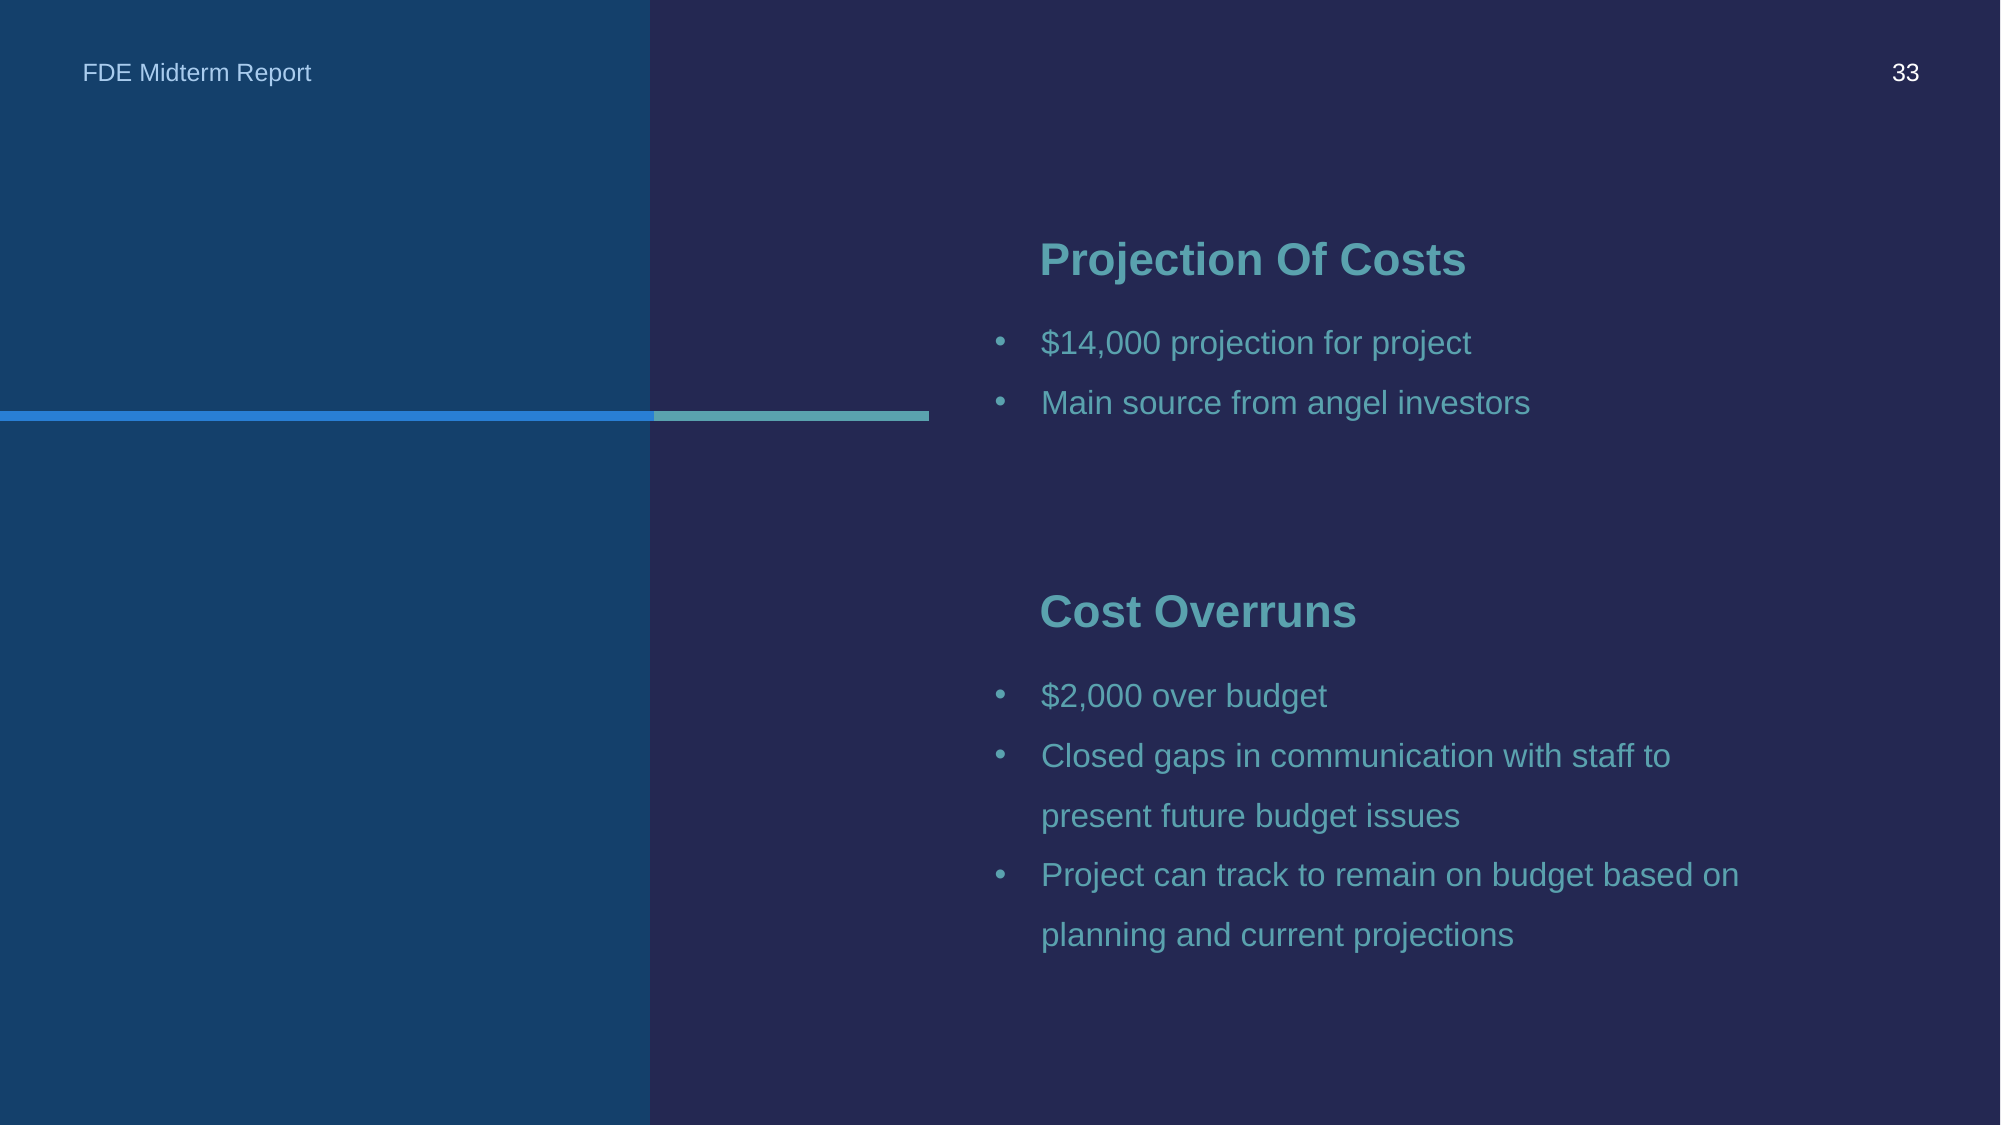

FDE Midterm Report
33
Projection Of Costs
#
$14,000 projection for project
Main source from angel investors
Cost Overruns
$2,000 over budget
Closed gaps in communication with staff to present future budget issues
Project can track to remain on budget based on planning and current projections